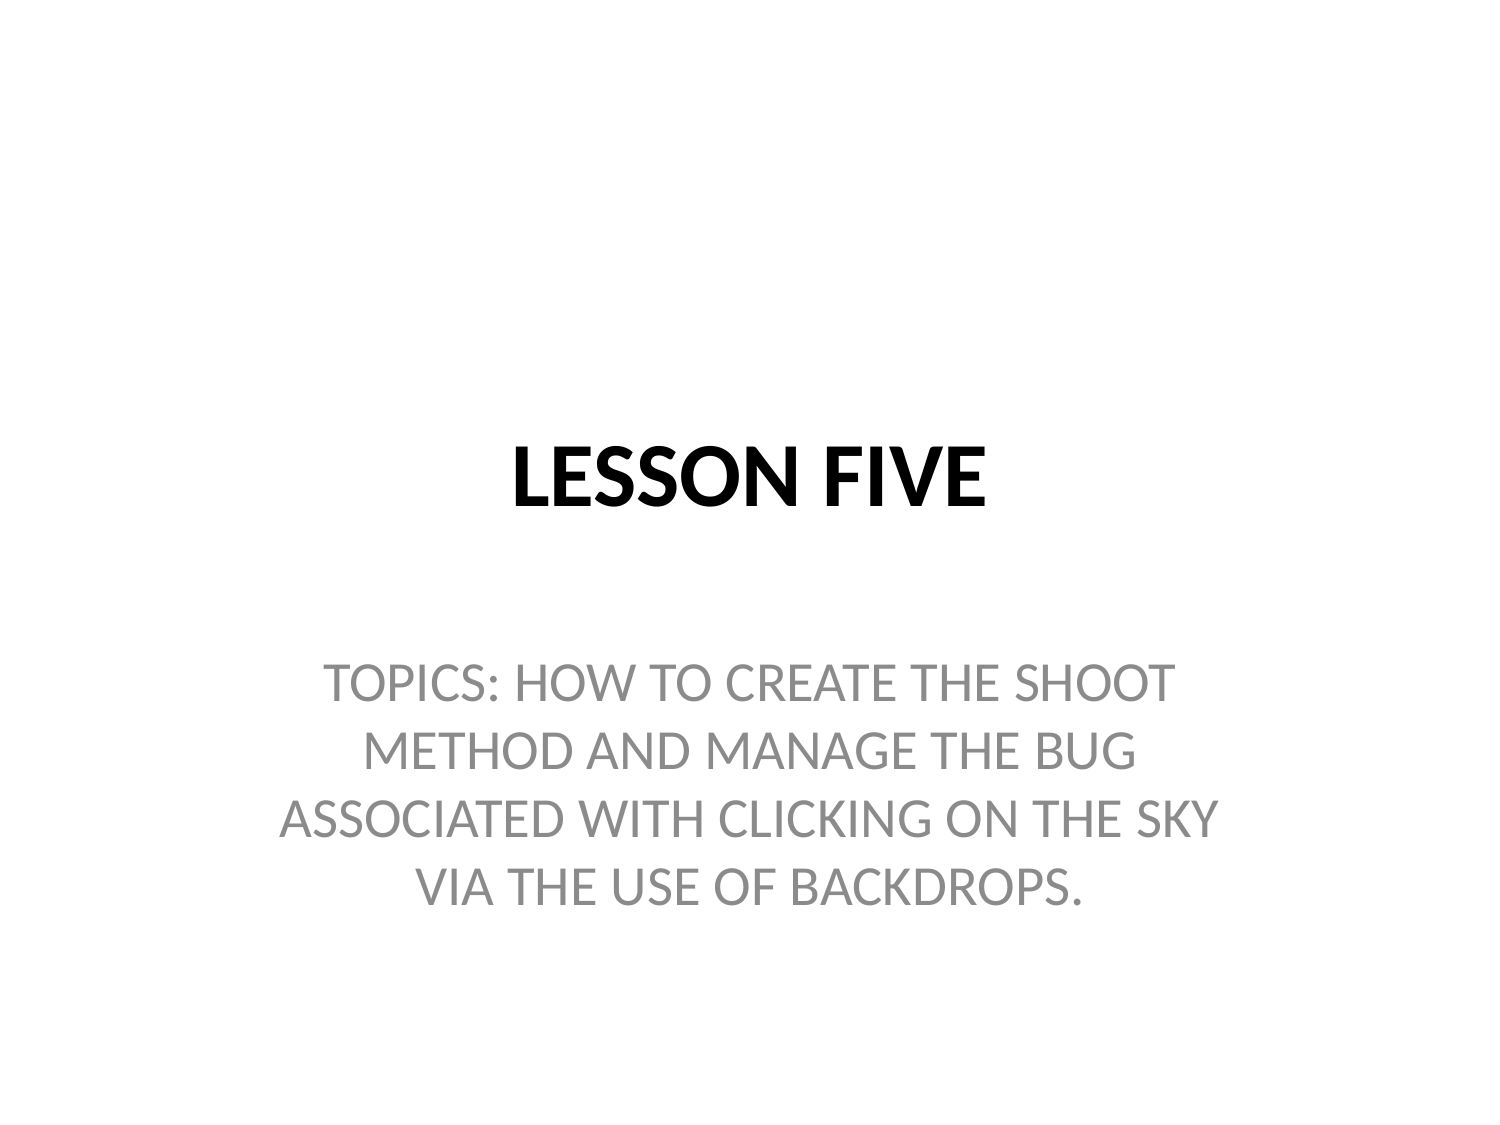

# LESSON FIVE
TOPICS: HOW TO CREATE THE SHOOT METHOD AND MANAGE THE BUG ASSOCIATED WITH CLICKING ON THE SKY VIA THE USE OF BACKDROPS.